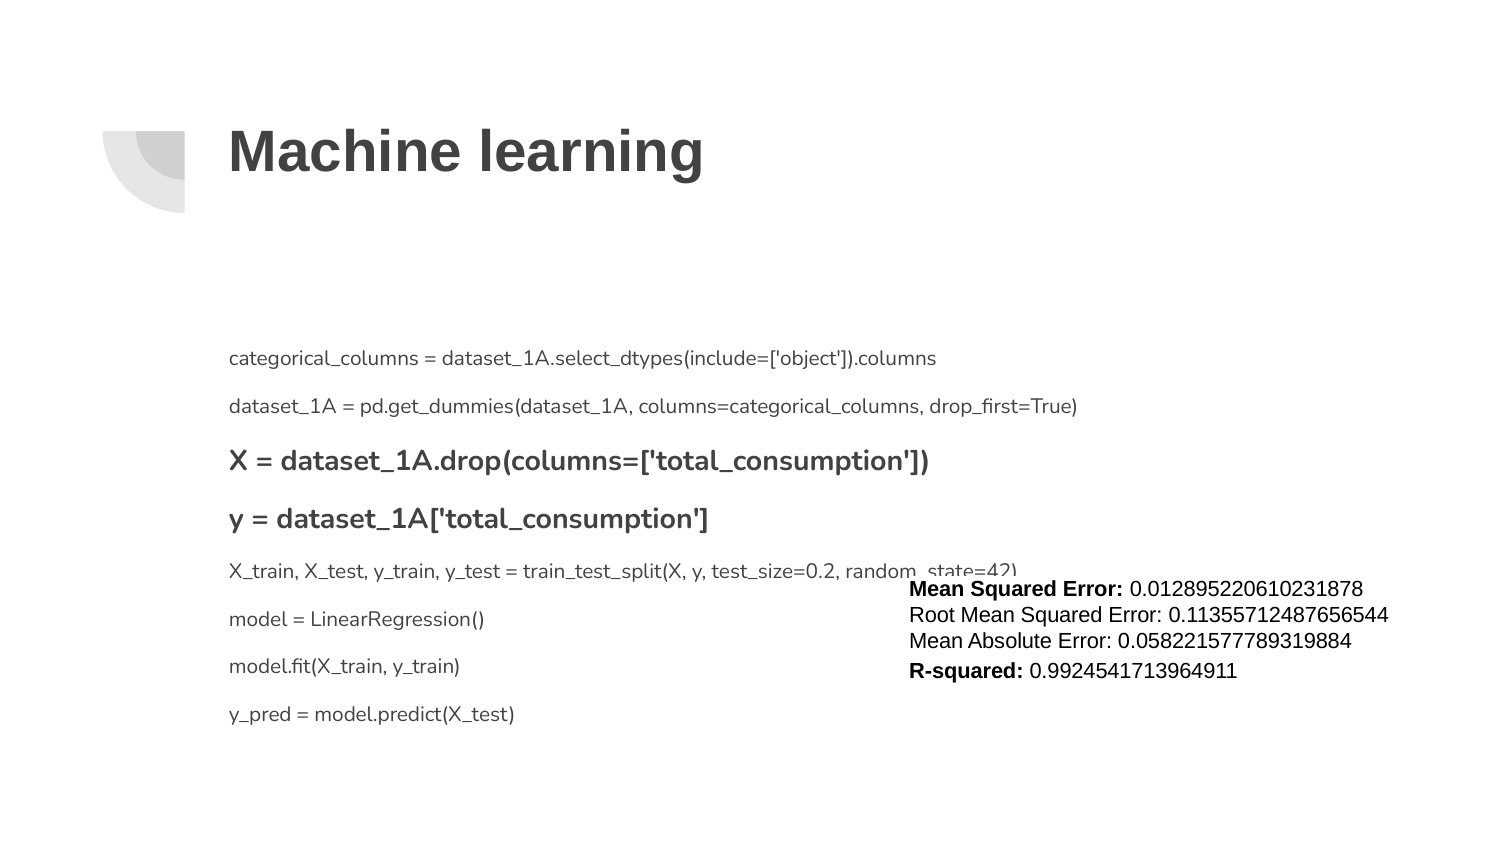

# Machine learning
categorical_columns = dataset_1A.select_dtypes(include=['object']).columns
dataset_1A = pd.get_dummies(dataset_1A, columns=categorical_columns, drop_first=True)
X = dataset_1A.drop(columns=['total_consumption'])
y = dataset_1A['total_consumption']
X_train, X_test, y_train, y_test = train_test_split(X, y, test_size=0.2, random_state=42)
model = LinearRegression()
model.fit(X_train, y_train)
y_pred = model.predict(X_test)

Mean Squared Error: 0.012895220610231878
Root Mean Squared Error: 0.11355712487656544
Mean Absolute Error: 0.058221577789319884
R-squared: 0.9924541713964911